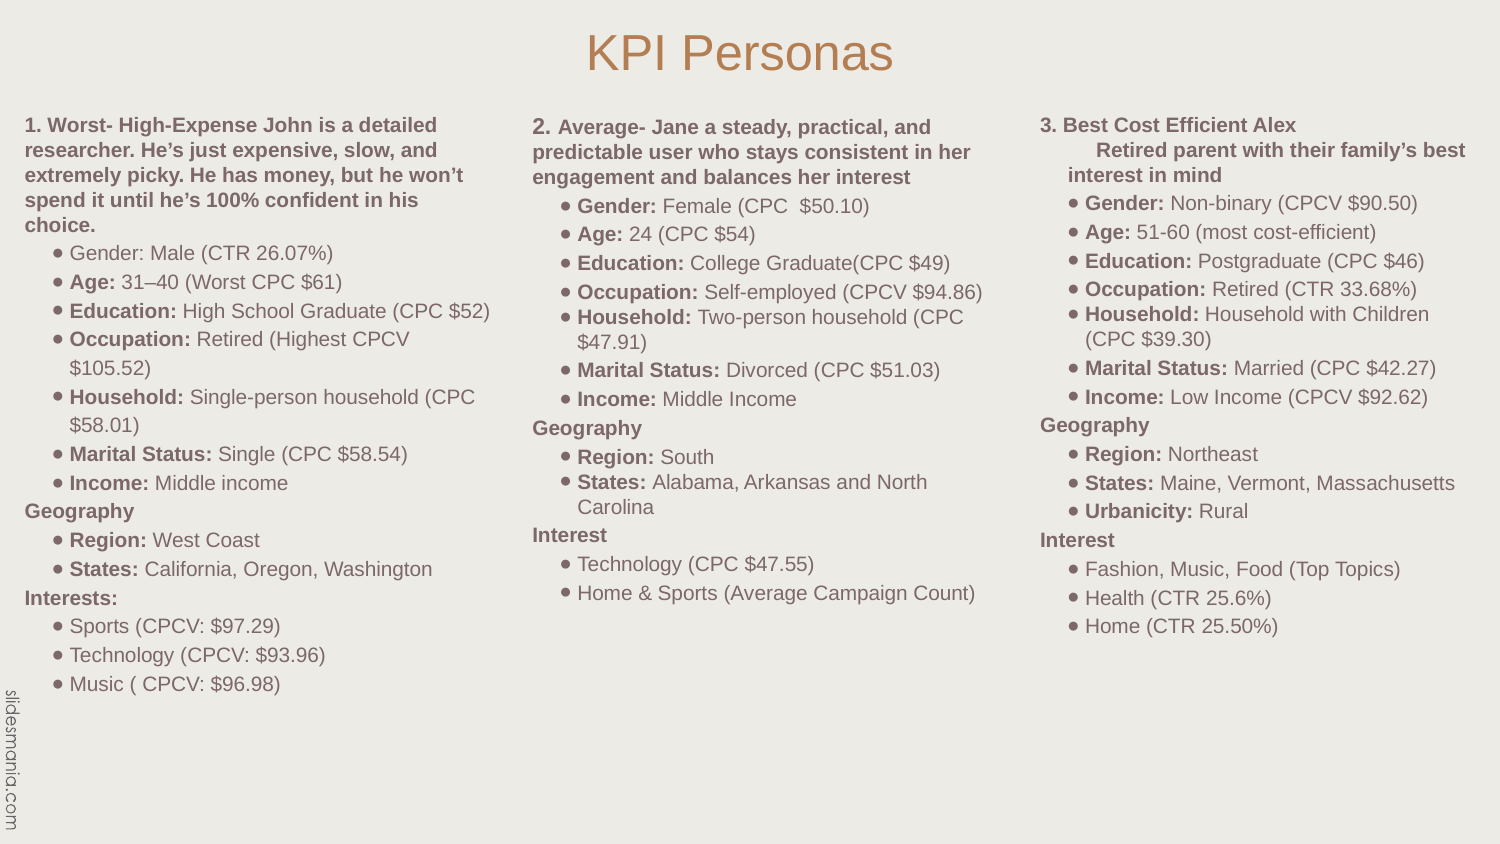

# KPI Personas
1. Worst- High-Expense John is a detailed researcher. He’s just expensive, slow, and extremely picky. He has money, but he won’t spend it until he’s 100% confident in his choice.
Gender: Male (CTR 26.07%)
Age: 31–40 (Worst CPC $61)
Education: High School Graduate (CPC $52)
Occupation: Retired (Highest CPCV $105.52)
Household: Single-person household (CPC $58.01)
Marital Status: Single (CPC $58.54)
Income: Middle income
Geography
Region: West Coast
States: California, Oregon, Washington
Interests:
Sports (CPCV: $97.29)
Technology (CPCV: $93.96)
Music ( CPCV: $96.98)

2. Average- Jane a steady, practical, and predictable user who stays consistent in her engagement and balances her interest
Gender: Female (CPC  $50.10)
Age: 24 (CPC $54)
Education: College Graduate(CPC $49)
Occupation: Self-employed (CPCV $94.86)
Household: Two-person household (CPC $47.91)
Marital Status: Divorced (CPC $51.03)
Income: Middle Income
Geography
Region: South
States: Alabama, Arkansas and North Carolina
Interest
Technology (CPC $47.55)
Home & Sports (Average Campaign Count)
3. Best Cost Efficient Alex
Retired parent with their family’s best interest in mind
Gender: Non-binary (CPCV $90.50)
Age: 51-60 (most cost-efficient)
Education: Postgraduate (CPC $46)
Occupation: Retired (CTR 33.68%)
Household: Household with Children (CPC $39.30)
Marital Status: Married (CPC $42.27)
Income: Low Income (CPCV $92.62)
Geography
Region: Northeast
States: Maine, Vermont, Massachusetts
Urbanicity: Rural
Interest
Fashion, Music, Food (Top Topics)
Health (CTR 25.6%)
Home (CTR 25.50%)